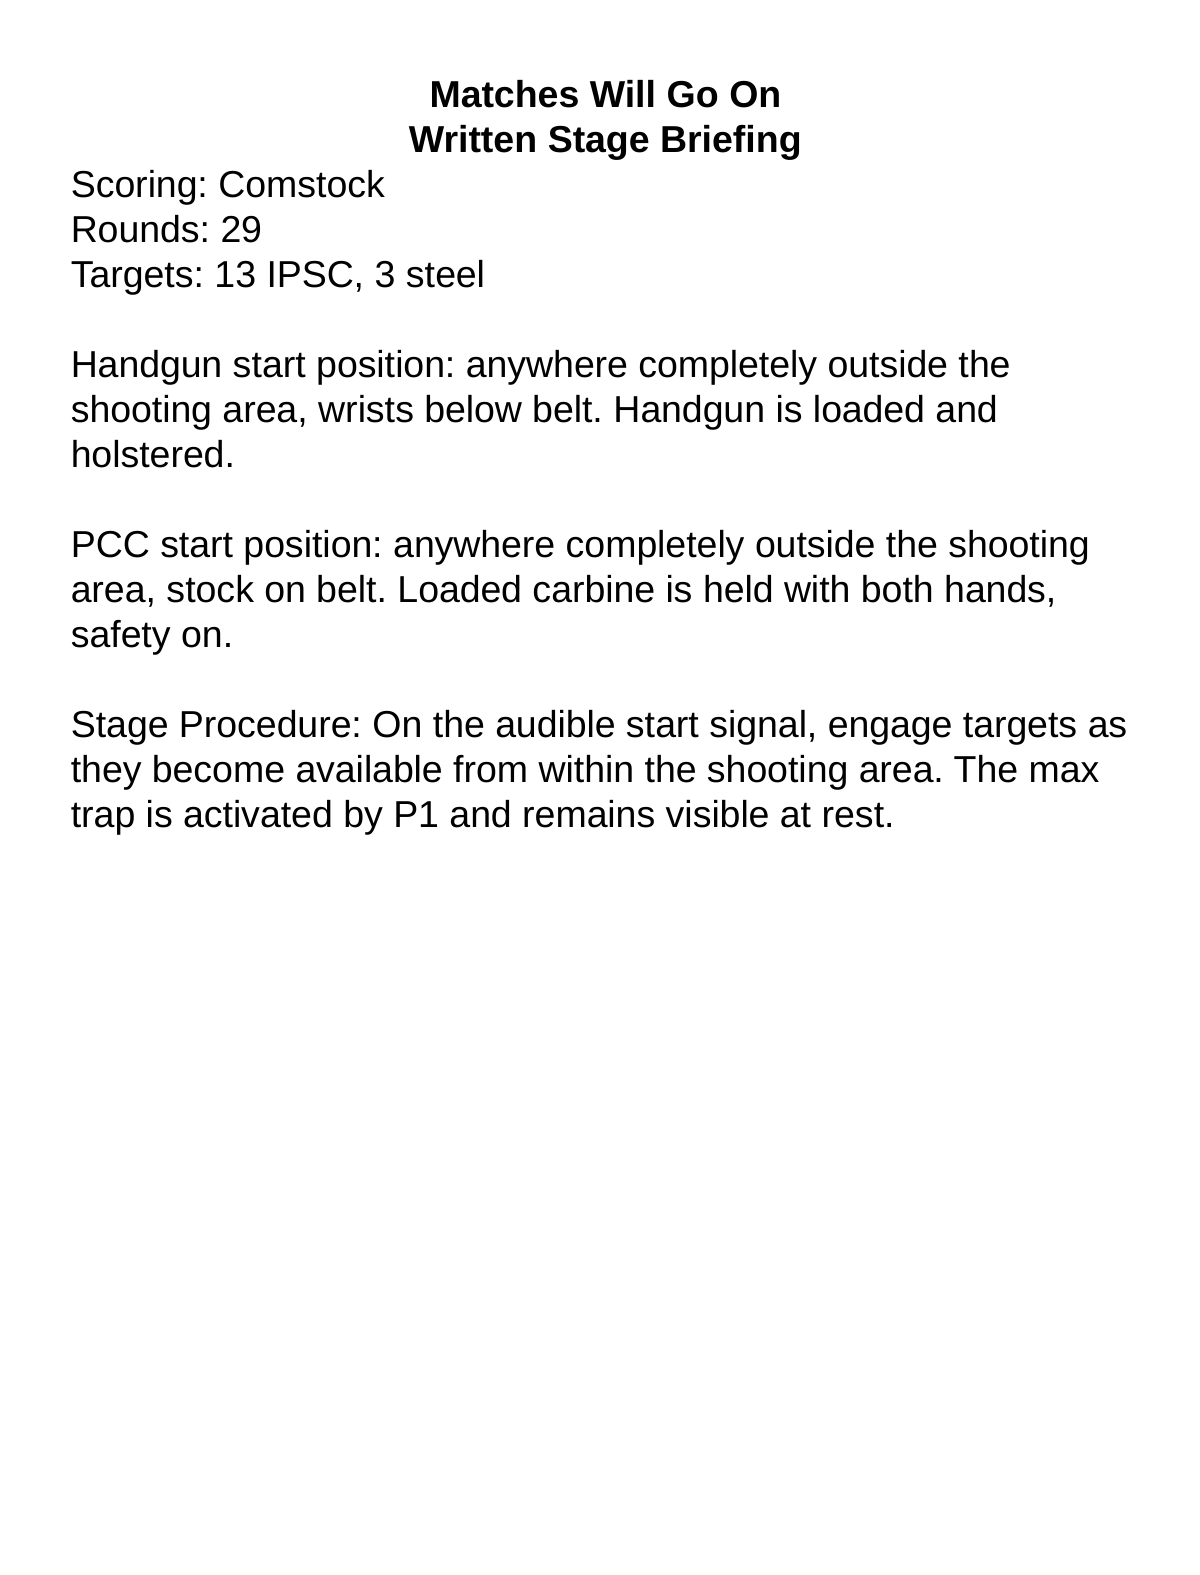

Matches Will Go On
Written Stage Briefing
Scoring: Comstock
Rounds: 29
Targets: 13 IPSC, 3 steel

Handgun start position: anywhere completely outside the shooting area, wrists below belt. Handgun is loaded and holstered.

PCC start position: anywhere completely outside the shooting area, stock on belt. Loaded carbine is held with both hands, safety on.

Stage Procedure: On the audible start signal, engage targets as they become available from within the shooting area. The max trap is activated by P1 and remains visible at rest.